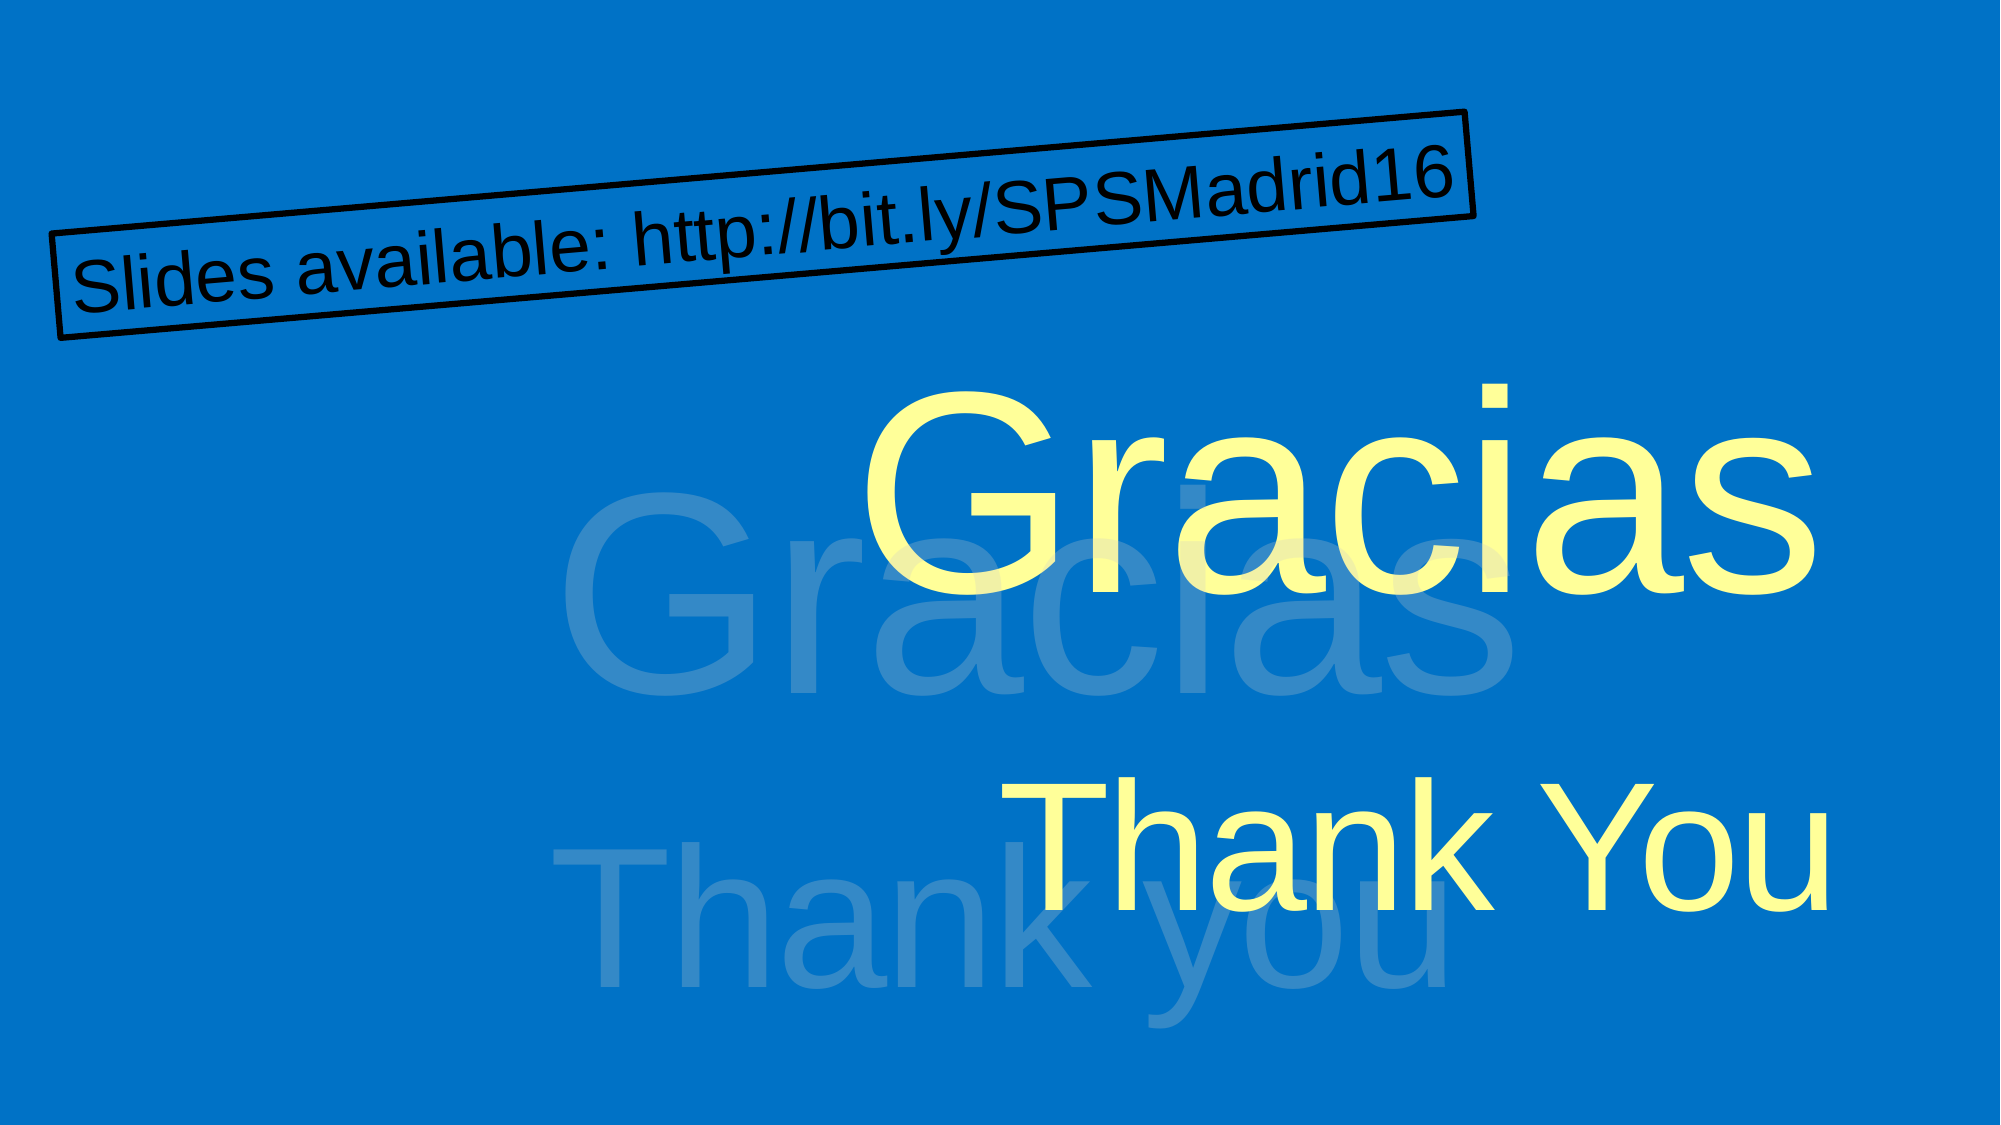

Slides available: http://bit.ly/SPSMadrid16
Gracias
Gracias
Thank You
Thank you